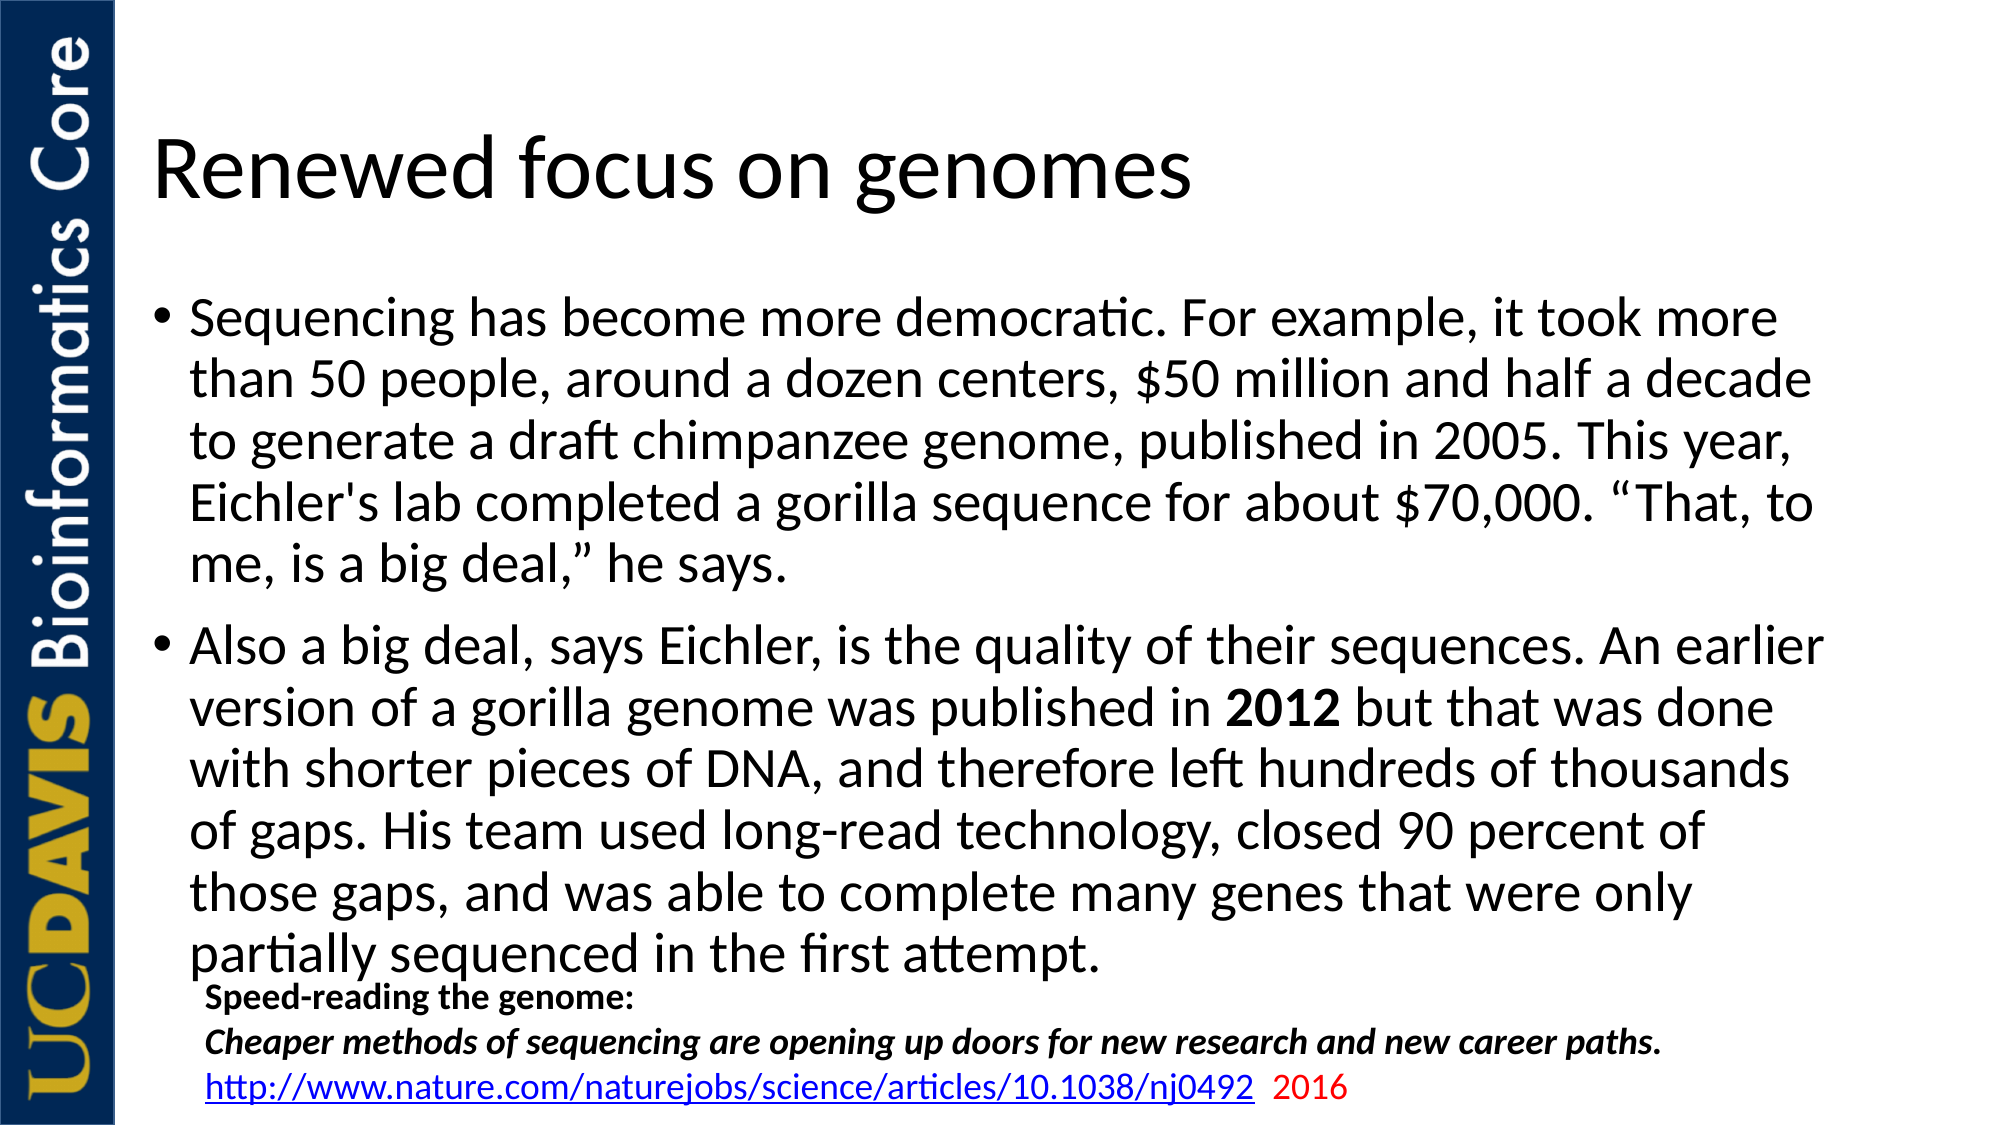

# Renewed focus on genomes
Sequencing has become more democratic. For example, it took more than 50 people, around a dozen centers, $50 million and half a decade to generate a draft chimpanzee genome, published in 2005. This year, Eichler's lab completed a gorilla sequence for about $70,000. “That, to me, is a big deal,” he says.
Also a big deal, says Eichler, is the quality of their sequences. An earlier version of a gorilla genome was published in 2012 but that was done with shorter pieces of DNA, and therefore left hundreds of thousands of gaps. His team used long-read technology, closed 90 percent of those gaps, and was able to complete many genes that were only partially sequenced in the first attempt.
Speed-reading the genome:
Cheaper methods of sequencing are opening up doors for new research and new career paths.
http://www.nature.com/naturejobs/science/articles/10.1038/nj0492  2016